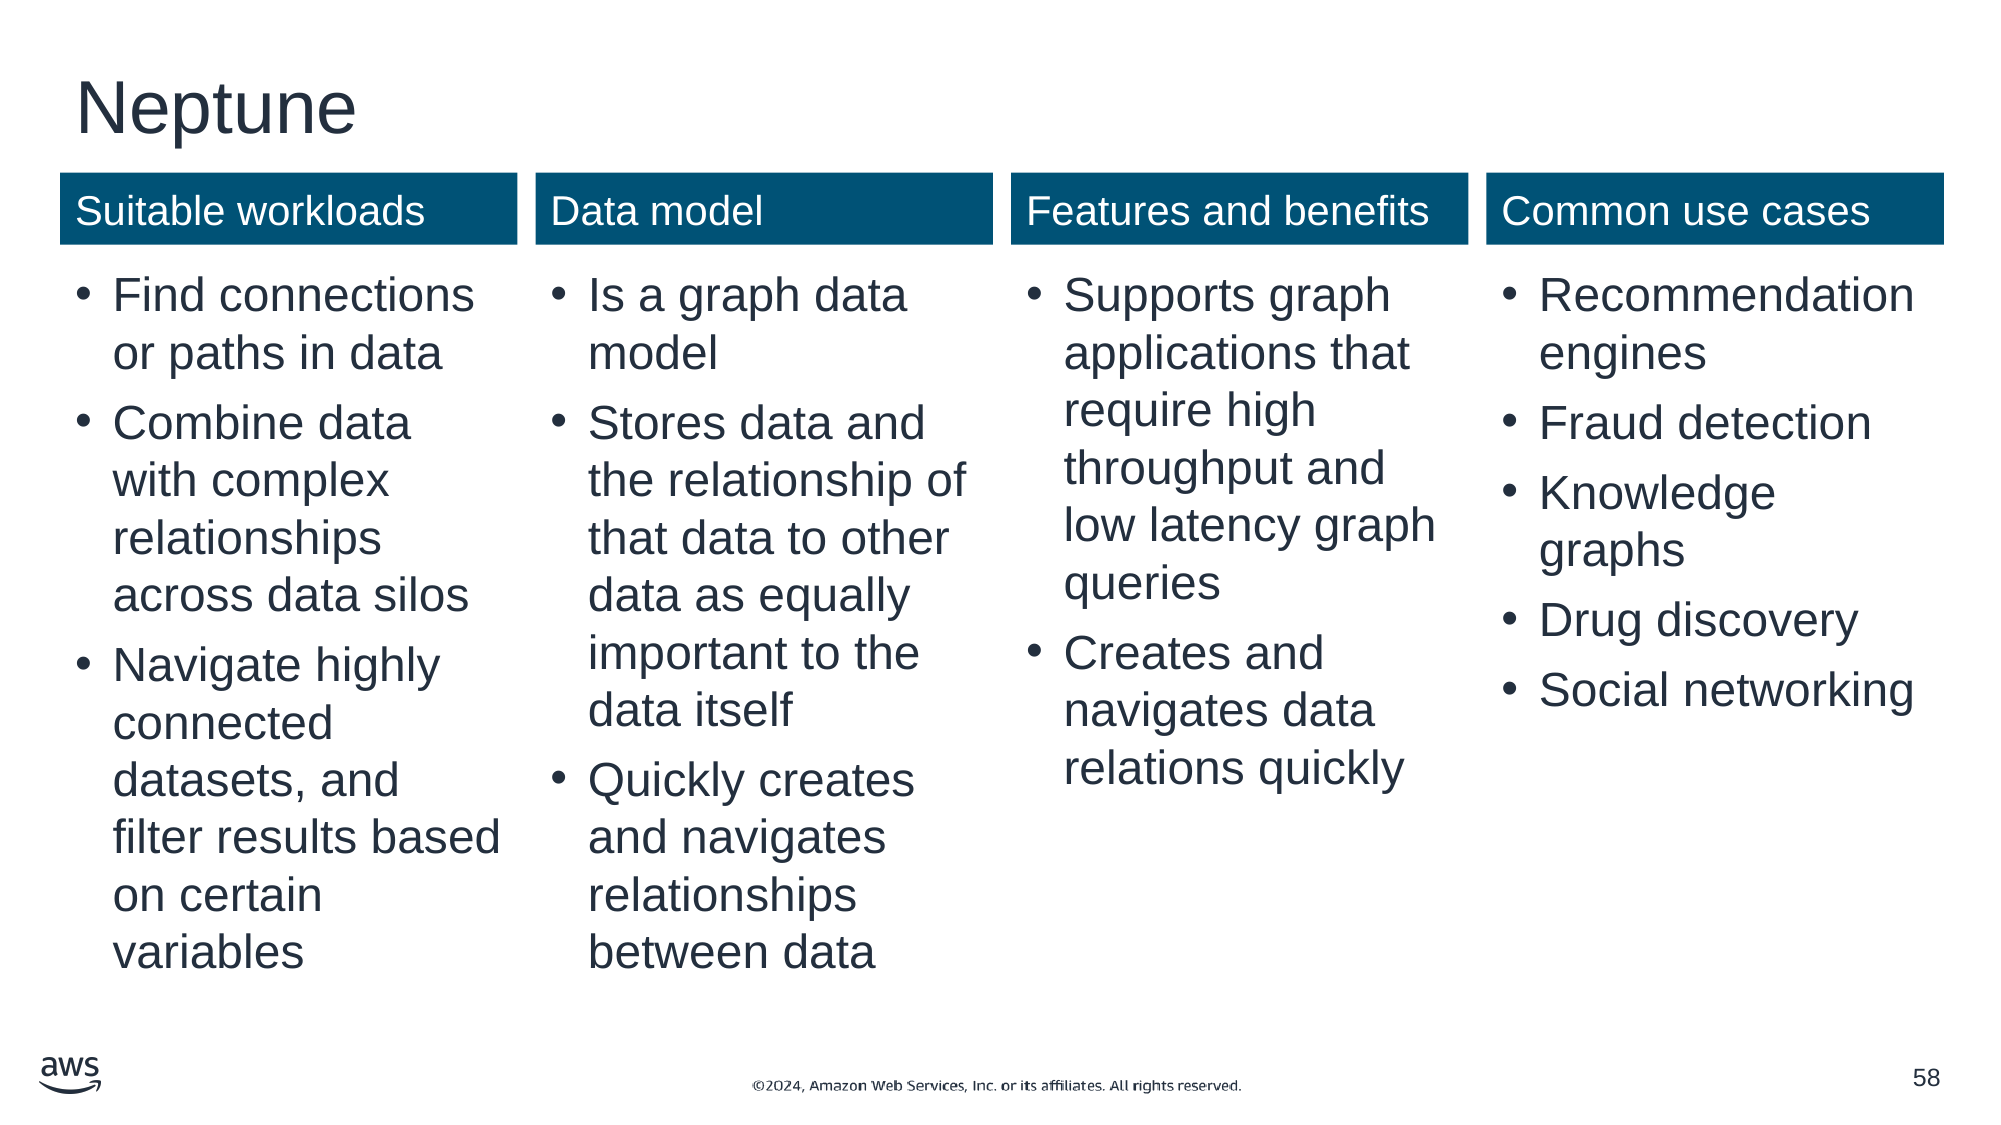

# Neptune
Suitable workloads
Data model
Features and benefits
Common use cases
Find connections or paths in data
Combine data with complex relationships across data silos
Navigate highly connected datasets, and filter results based on certain variables

Is a graph data model
Stores data and the relationship of that data to other data as equally important to the data itself
Quickly creates and navigates relationships between data

Supports graph applications that require high throughput and low latency graph queries
Creates and navigates data relations quickly

Recommendation engines
Fraud detection
Knowledge graphs
Drug discovery
Social networking
58